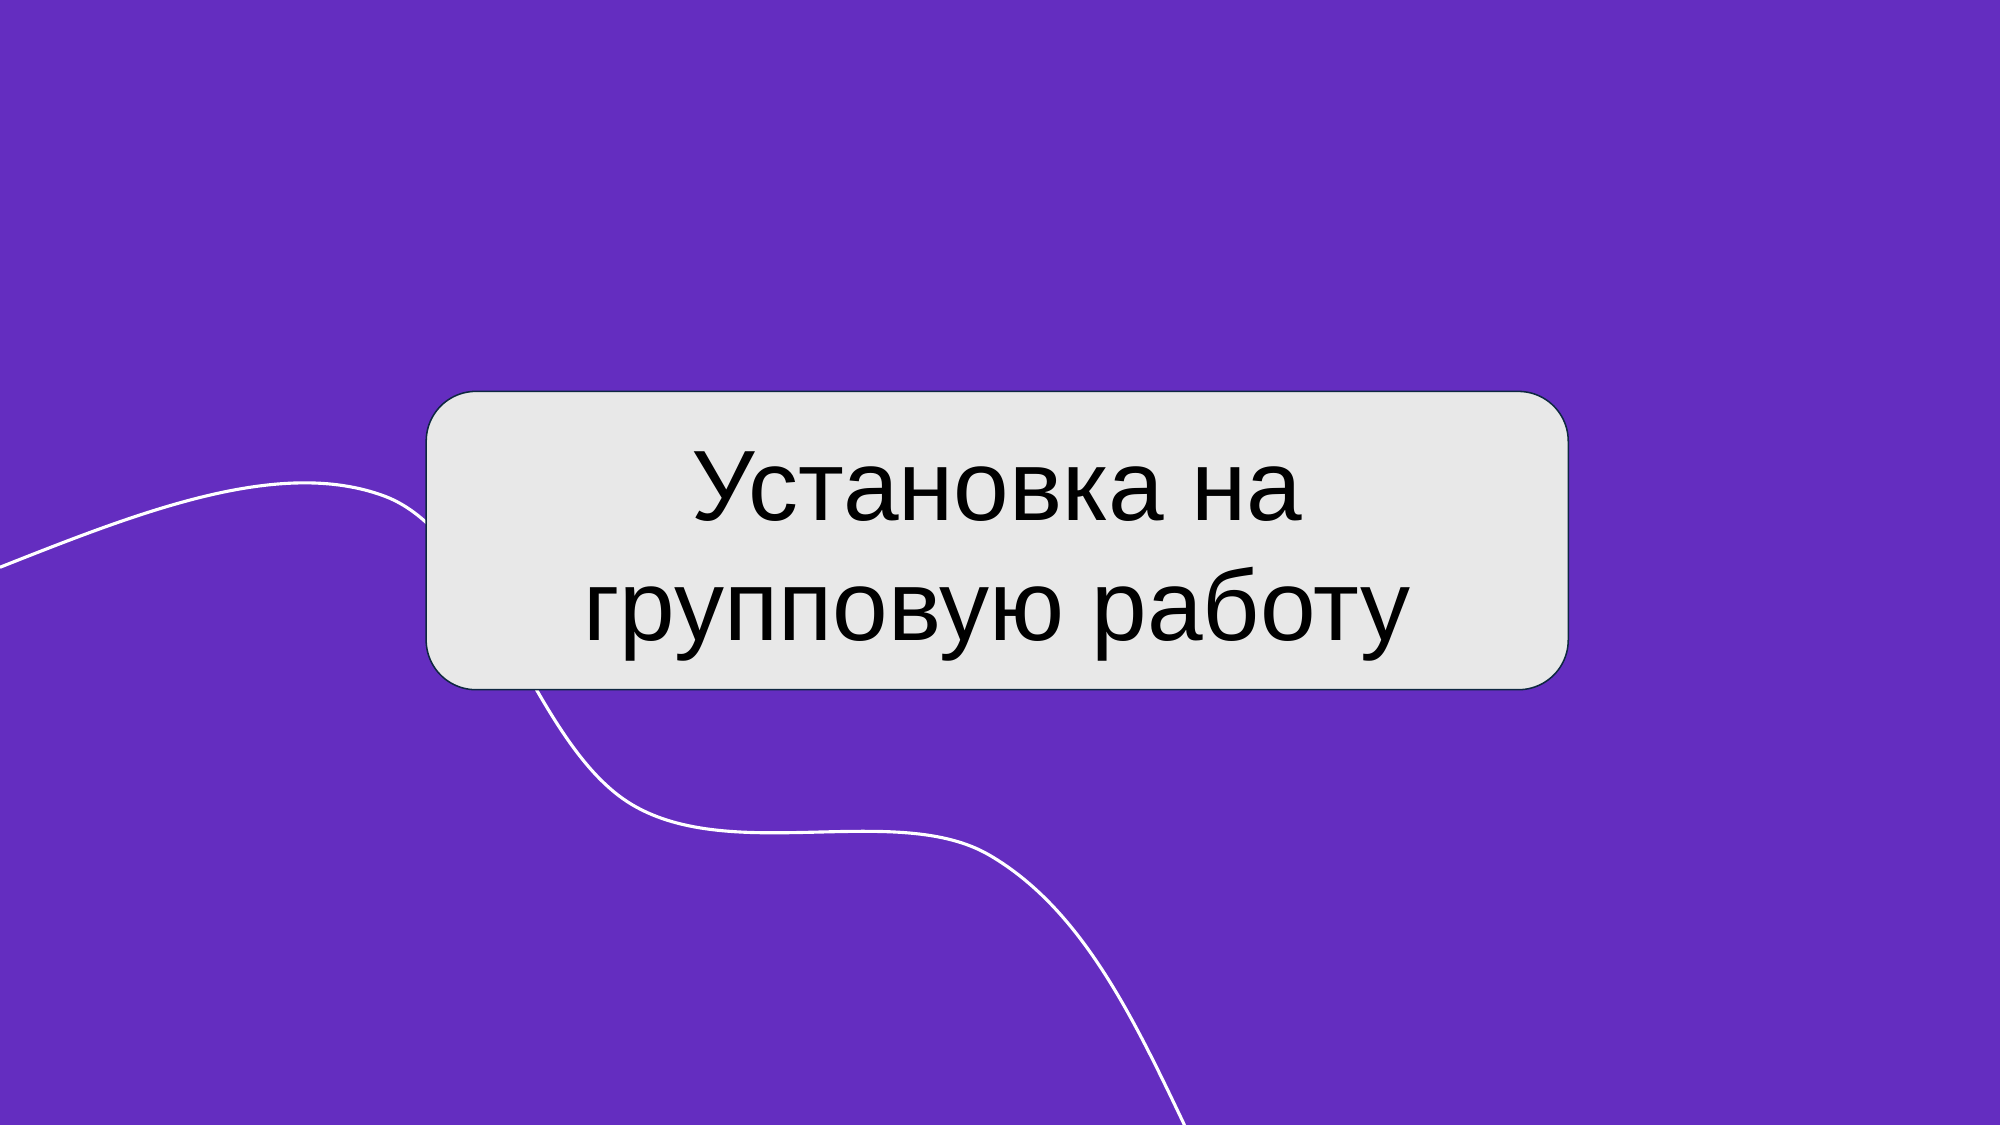

Перенесите выбранный кейс и удалите лишние
Установка на групповую работу